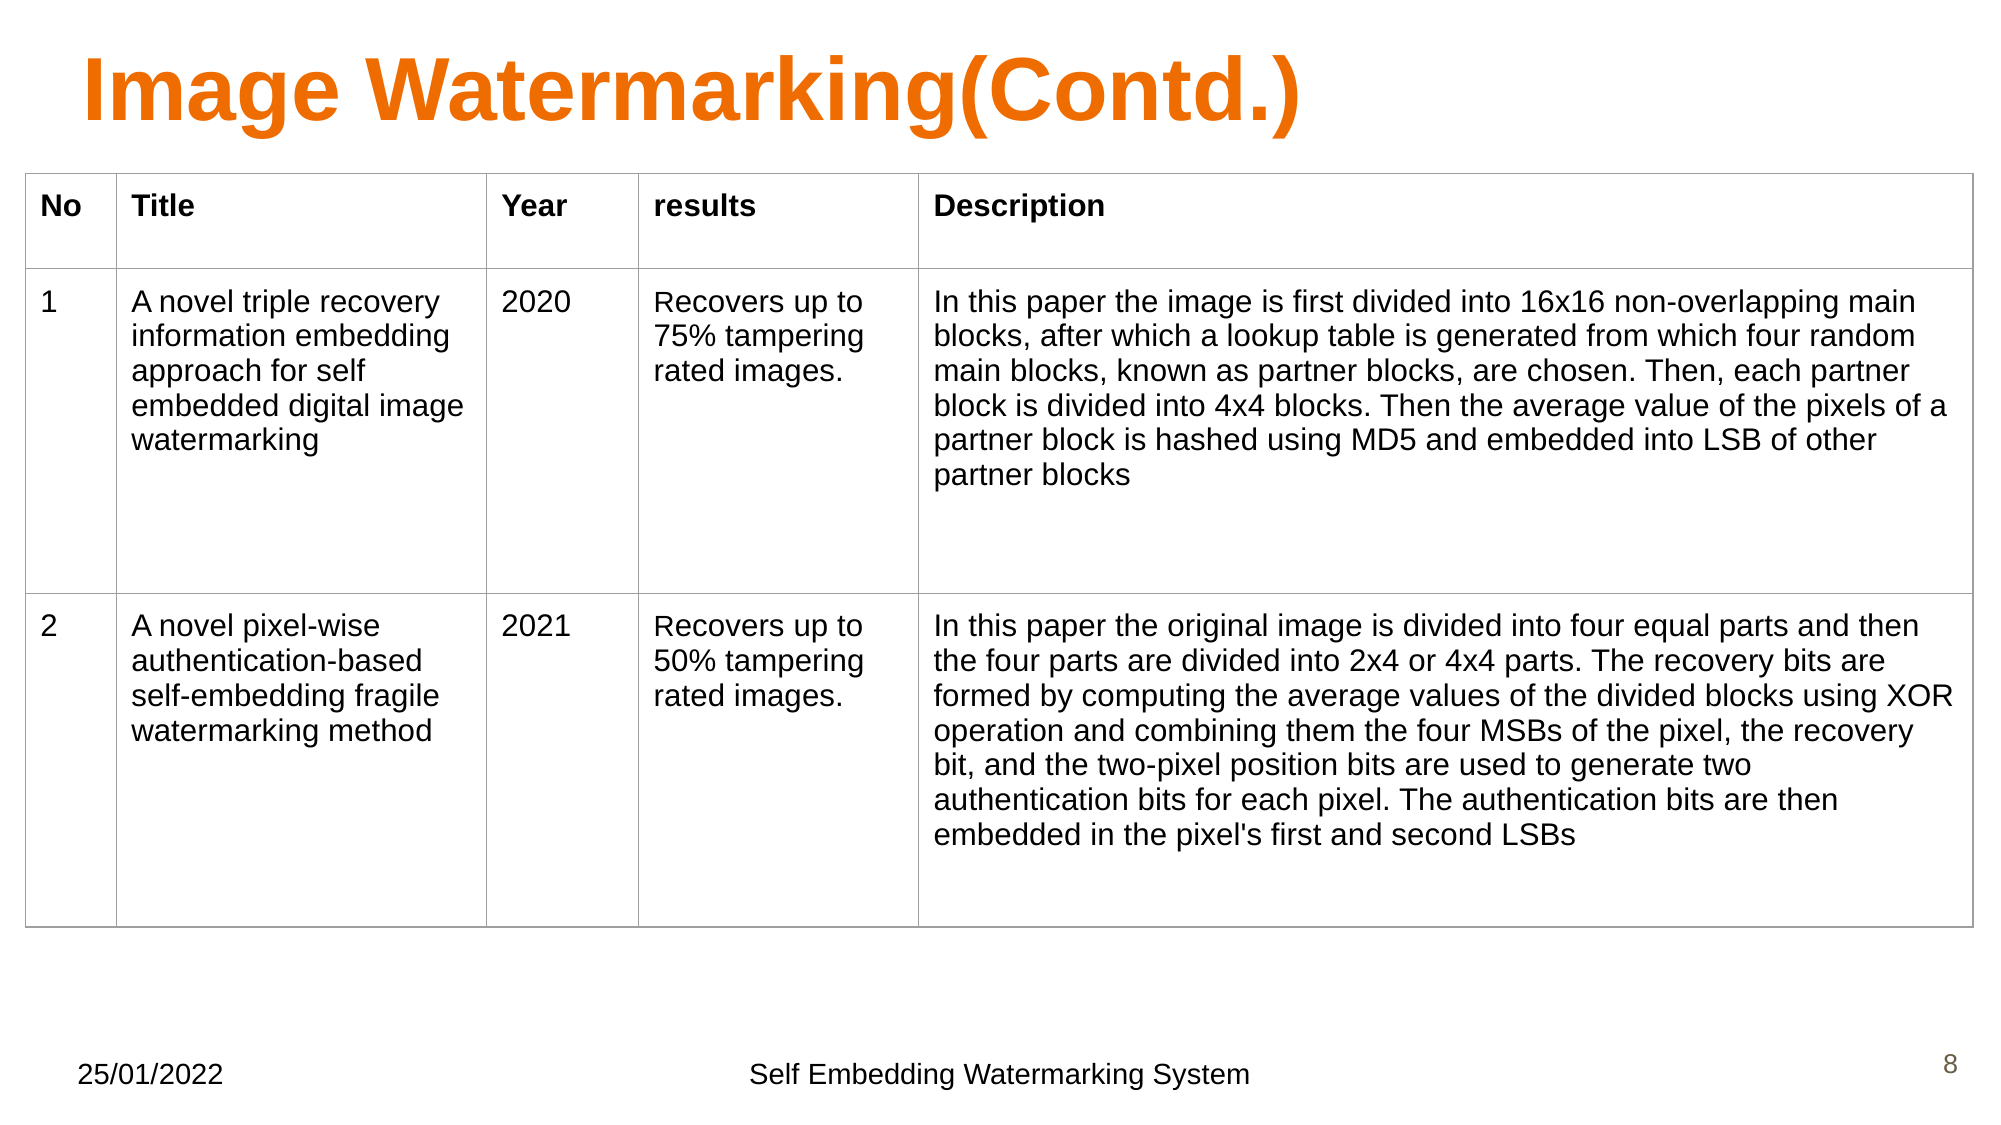

# Image Watermarking(Contd.)
| No | Title | Year | results | Description |
| --- | --- | --- | --- | --- |
| 1 | A novel triple recovery information embedding approach for self embedded digital image watermarking | 2020 | Recovers up to 75% tampering rated images. | In this paper the image is first divided into 16x16 non-overlapping main blocks, after which a lookup table is generated from which four random main blocks, known as partner blocks, are chosen. Then, each partner block is divided into 4x4 blocks. Then the average value of the pixels of a partner block is hashed using MD5 and embedded into LSB of other partner blocks |
| 2 | A novel pixel-wise authentication-based self-embedding fragile watermarking method | 2021 | Recovers up to 50% tampering rated images. | In this paper the original image is divided into four equal parts and then the four parts are divided into 2x4 or 4x4 parts. The recovery bits are formed by computing the average values of the divided blocks using XOR operation and combining them the four MSBs of the pixel, the recovery bit, and the two-pixel position bits are used to generate two authentication bits for each pixel. The authentication bits are then embedded in the pixel's first and second LSBs |
8
25/01/2022
Self Embedding Watermarking System